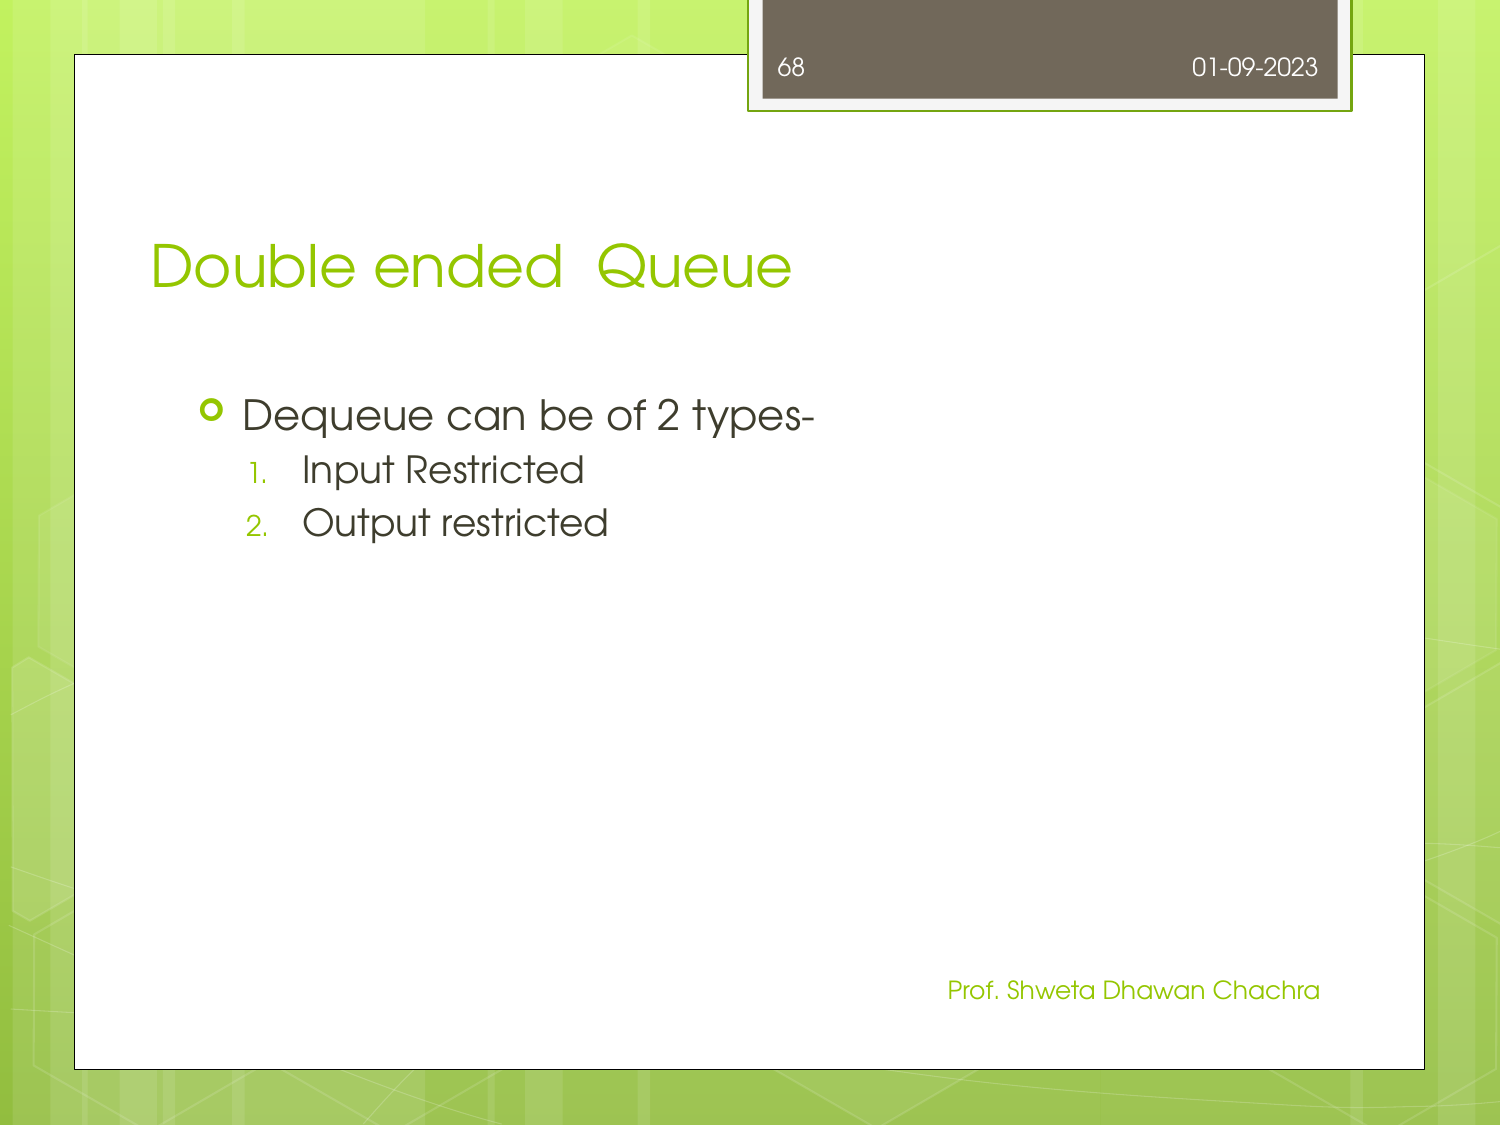

68
01-09-2023
# Double ended  Queue
Dequeue can be of 2 types-
Input Restricted
Output restricted

Prof. Shweta Dhawan Chachra